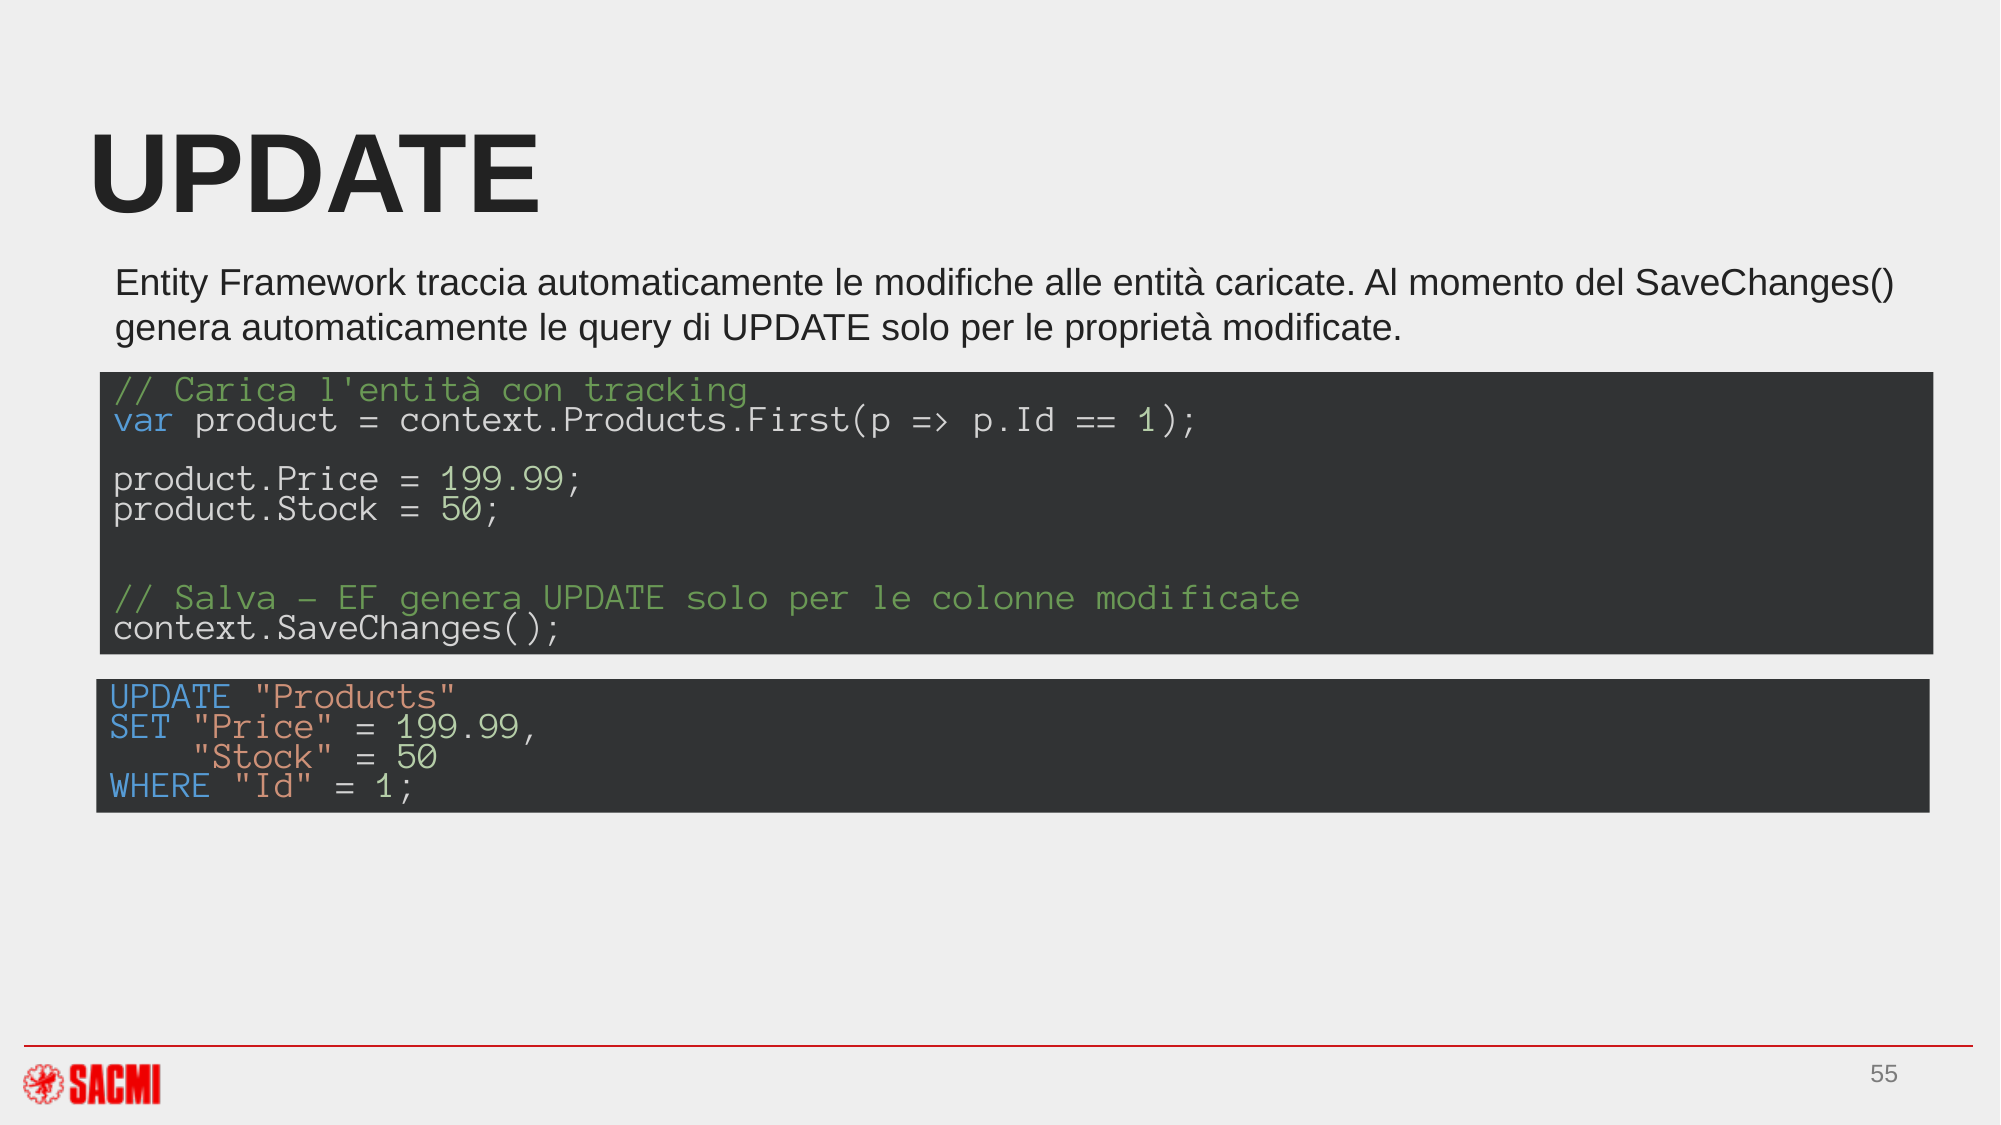

# UPDATE

Entity Framework traccia automaticamente le modifiche alle entità caricate. Al momento del SaveChanges() genera automaticamente le query di UPDATE solo per le proprietà modificate.

// Carica l'entità con tracking
var product = context.Products.First(p => p.Id == 1);

product.Price = 199.99;
product.Stock = 50;

// Salva - EF genera UPDATE solo per le colonne modificate
context.SaveChanges();

UPDATE "Products"
SET "Price" = 199.99,
    "Stock" = 50
WHERE "Id" = 1;
55